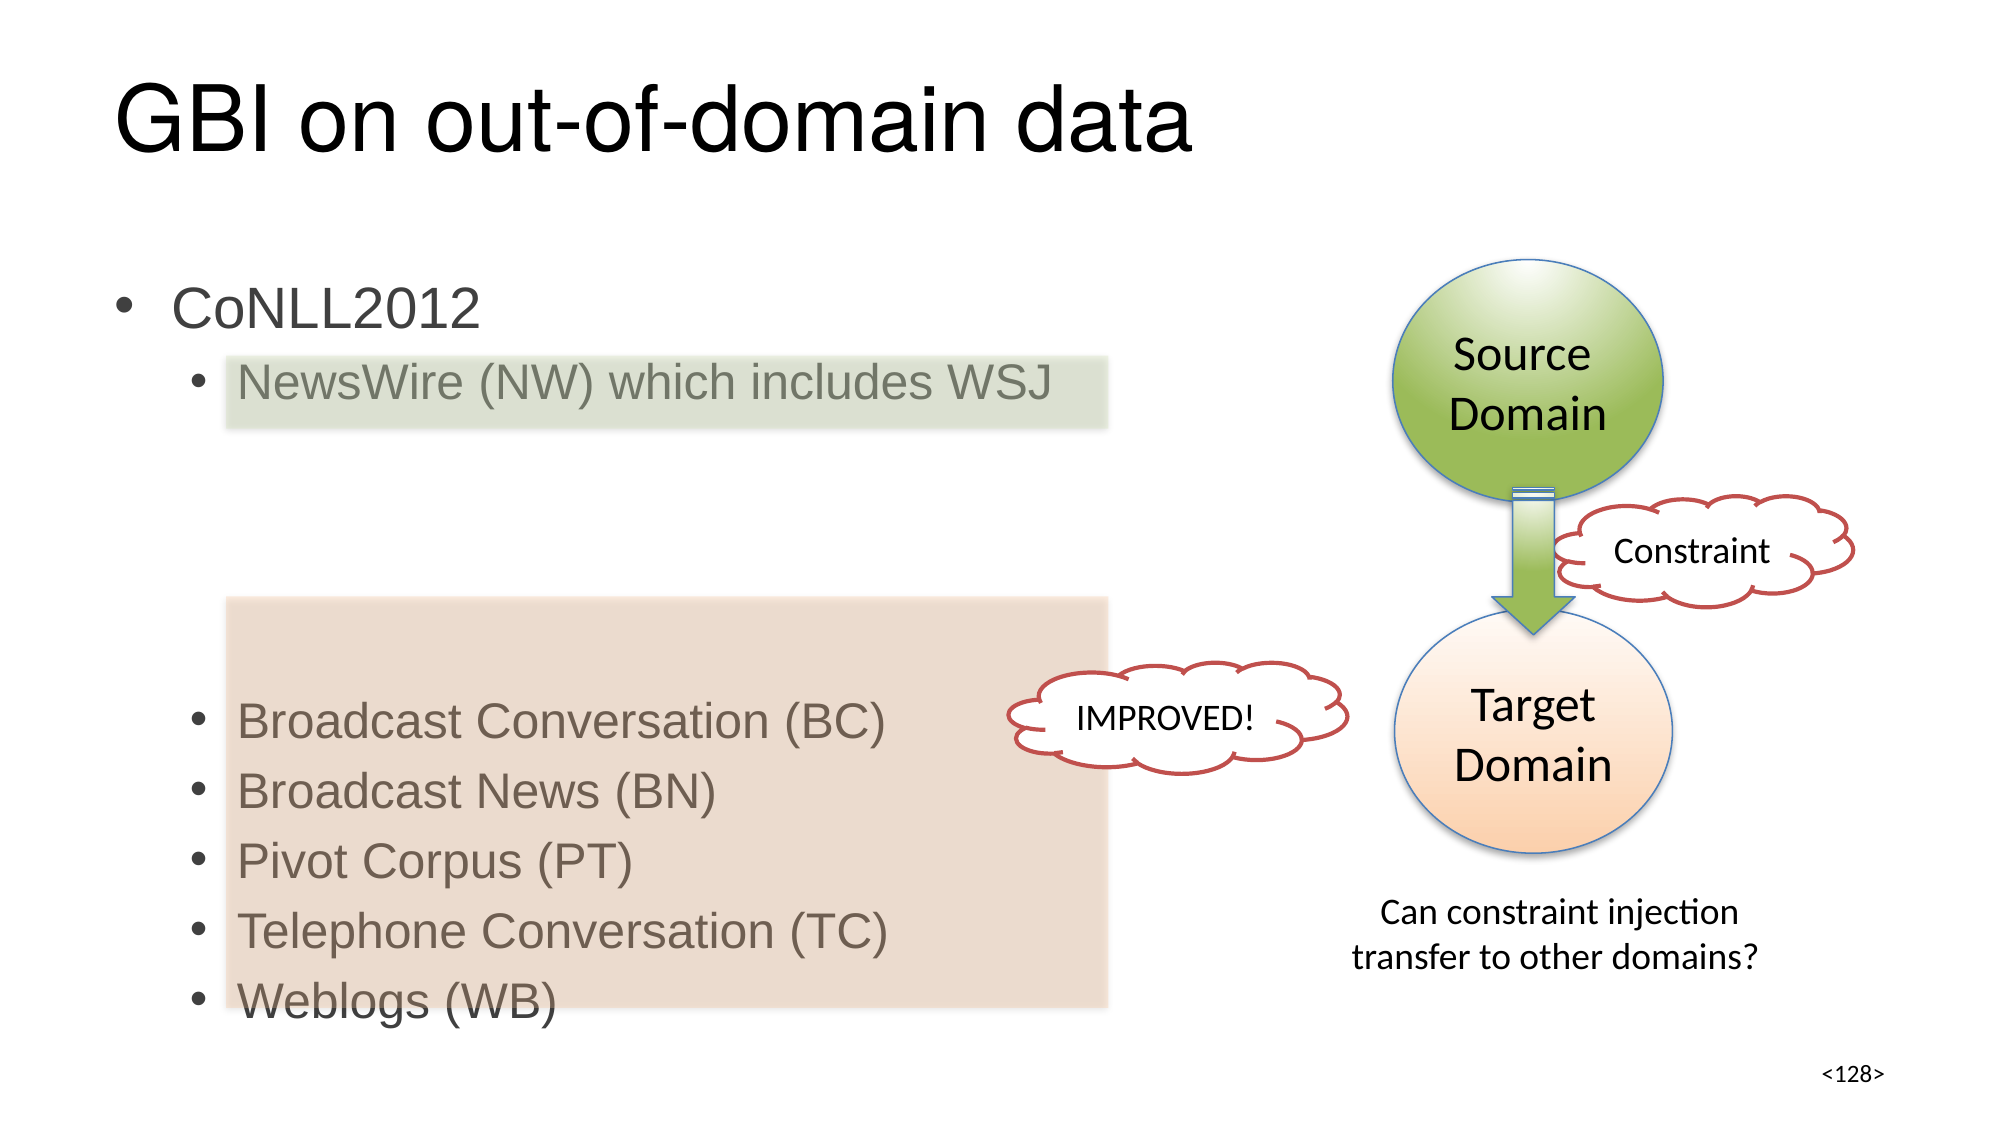

# GBI on out-of-domain data
Source
Domain
CoNLL2012
NewsWire (NW) which includes WSJ

Broadcast Conversation (BC)
Broadcast News (BN)
Pivot Corpus (PT)
Telephone Conversation (TC)
Weblogs (WB)

Constraint

Target
Domain
IMPROVED!
Can constraint injection
transfer to other domains?
128